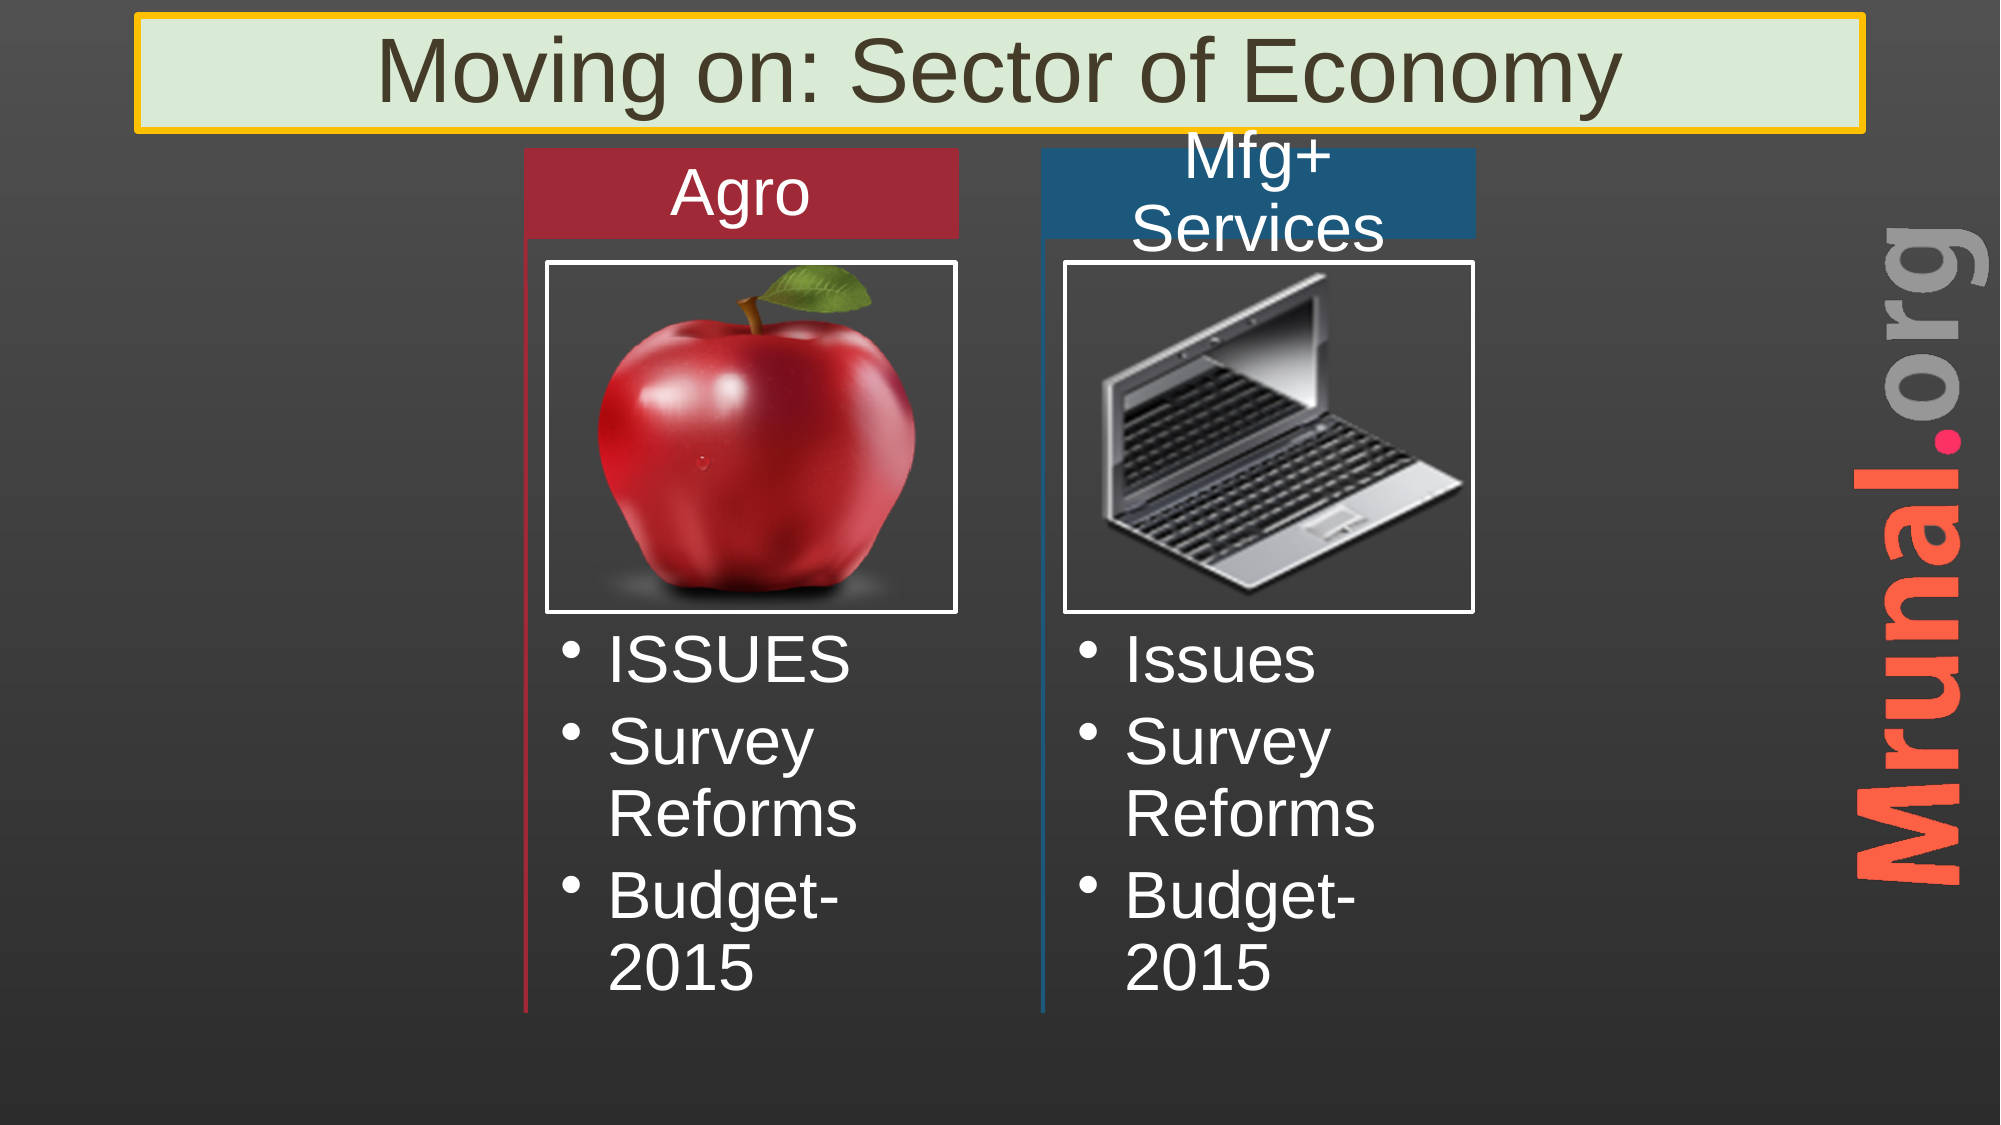

# Moving on: Sector of Economy
ISSUES
Survey Reforms
Budget-2015
Agro
Issues
Survey Reforms
Budget-2015
Mfg+ Services